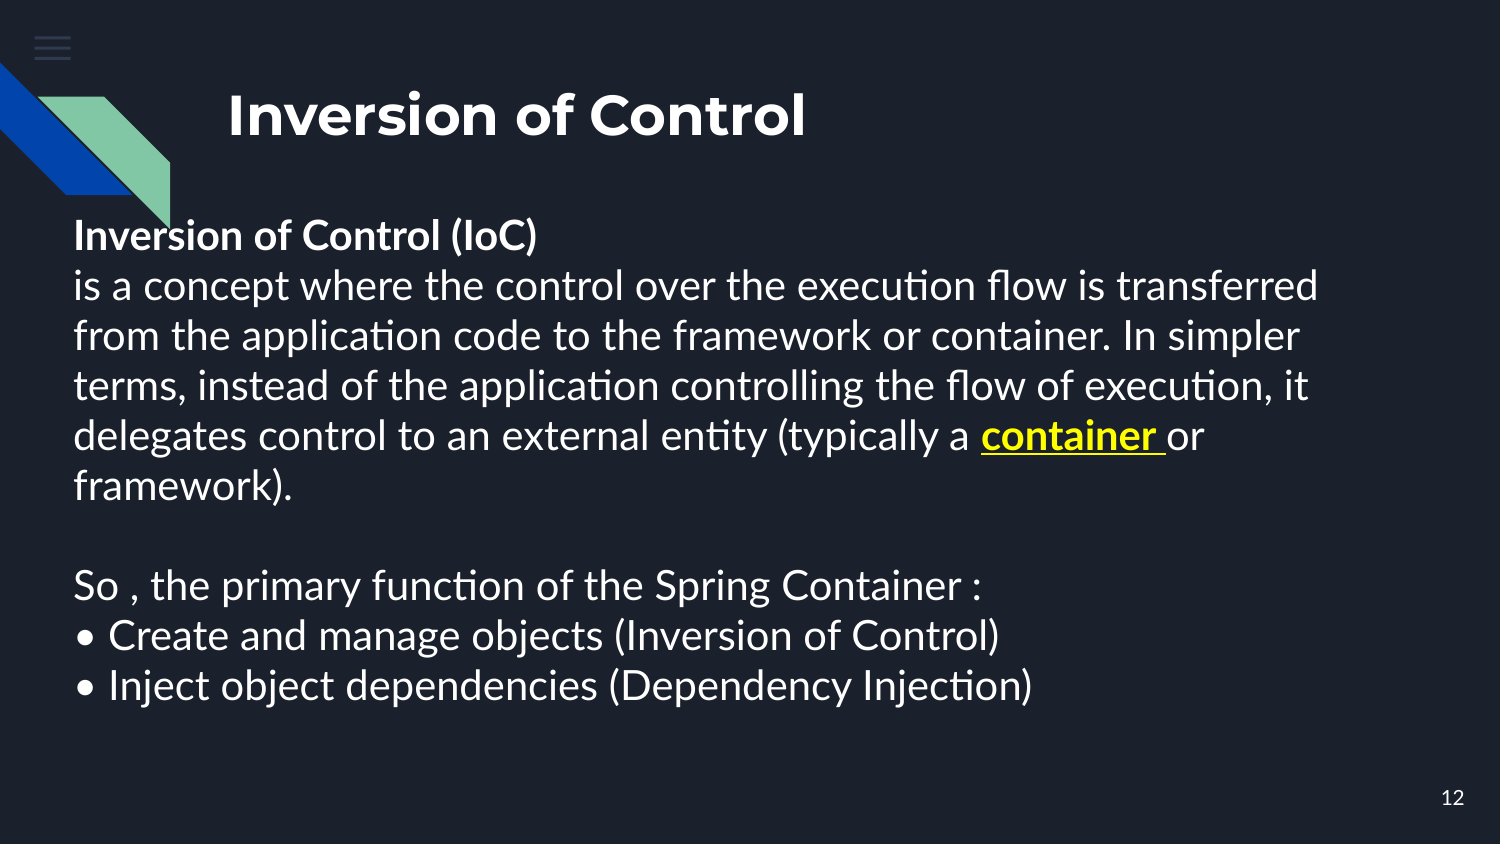

# Inversion of Control
Inversion of Control (IoC)
is a concept where the control over the execution flow is transferred from the application code to the framework or container. In simpler terms, instead of the application controlling the flow of execution, it delegates control to an external entity (typically a container or framework).

So , the primary function of the Spring Container :
• Create and manage objects (Inversion of Control)
• Inject object dependencies (Dependency Injection)

12